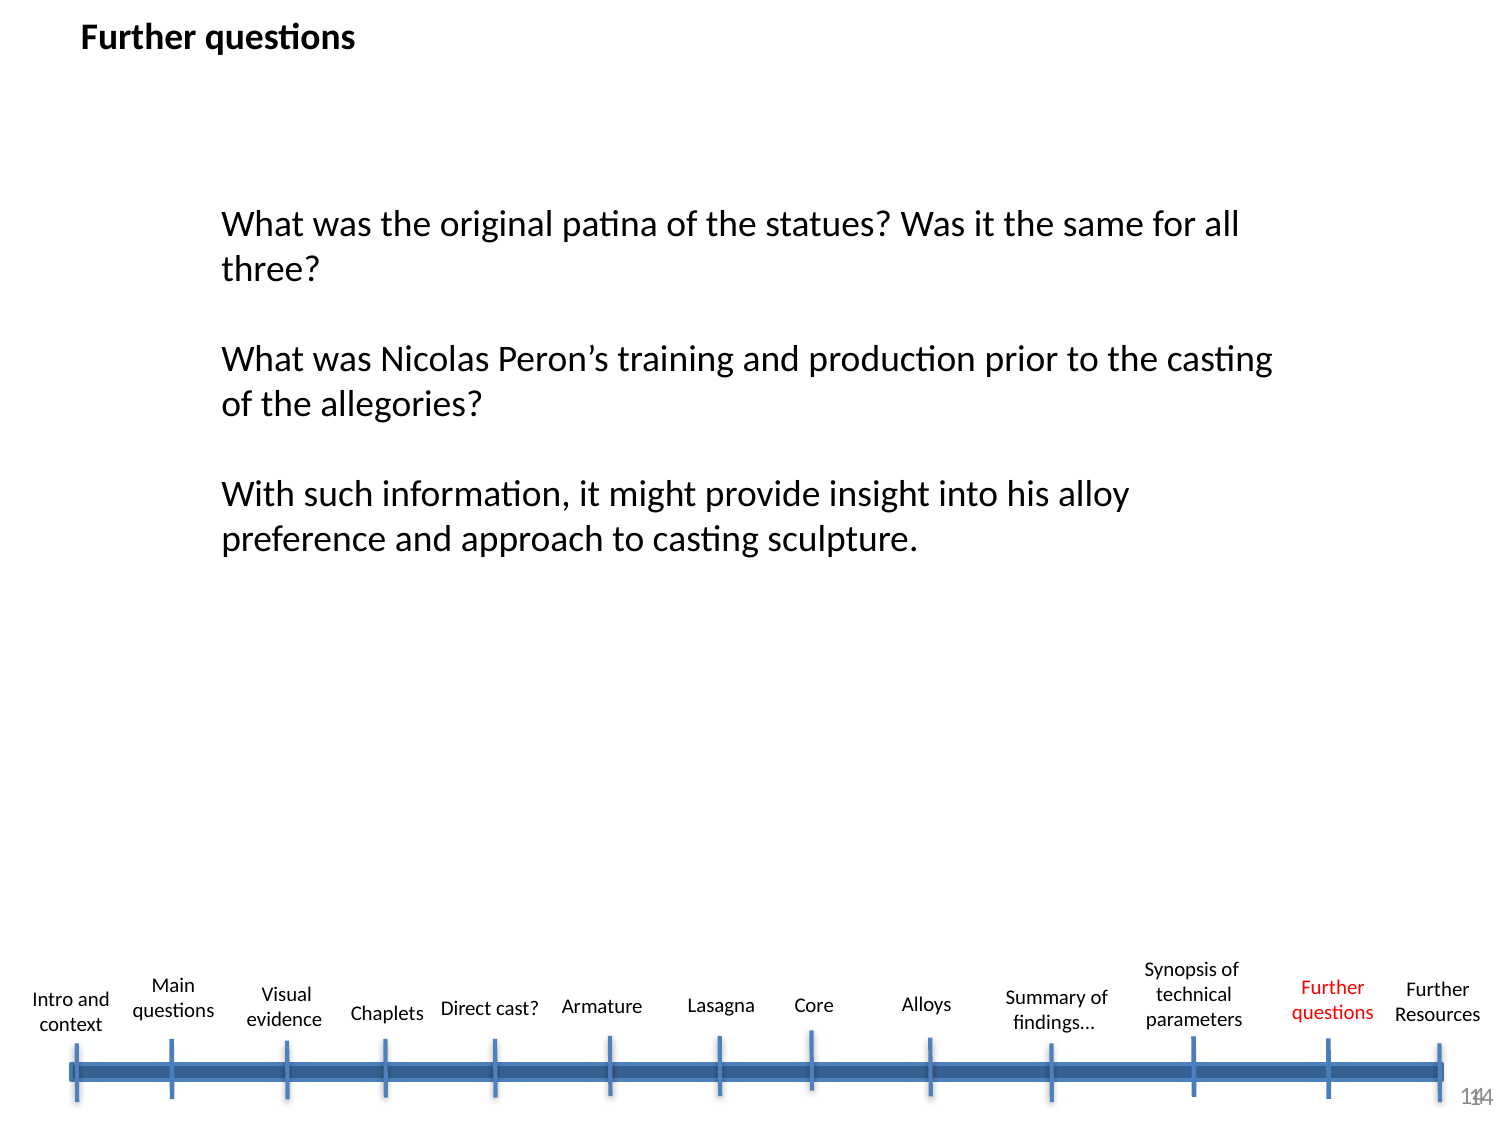

Further questions
What was the original patina of the statues? Was it the same for all three?

What was Nicolas Peron’s training and production prior to the casting of the allegories?

With such information, it might provide insight into his alloy preference and approach to casting sculpture.

Synopsis of  technical parameters
Further Resources
Visual evidence
Summary of findings...
Alloys
Armature
Chaplets

Intro and context
Main questions
Lasagna
Direct cast?
Further questions
Core
14
14